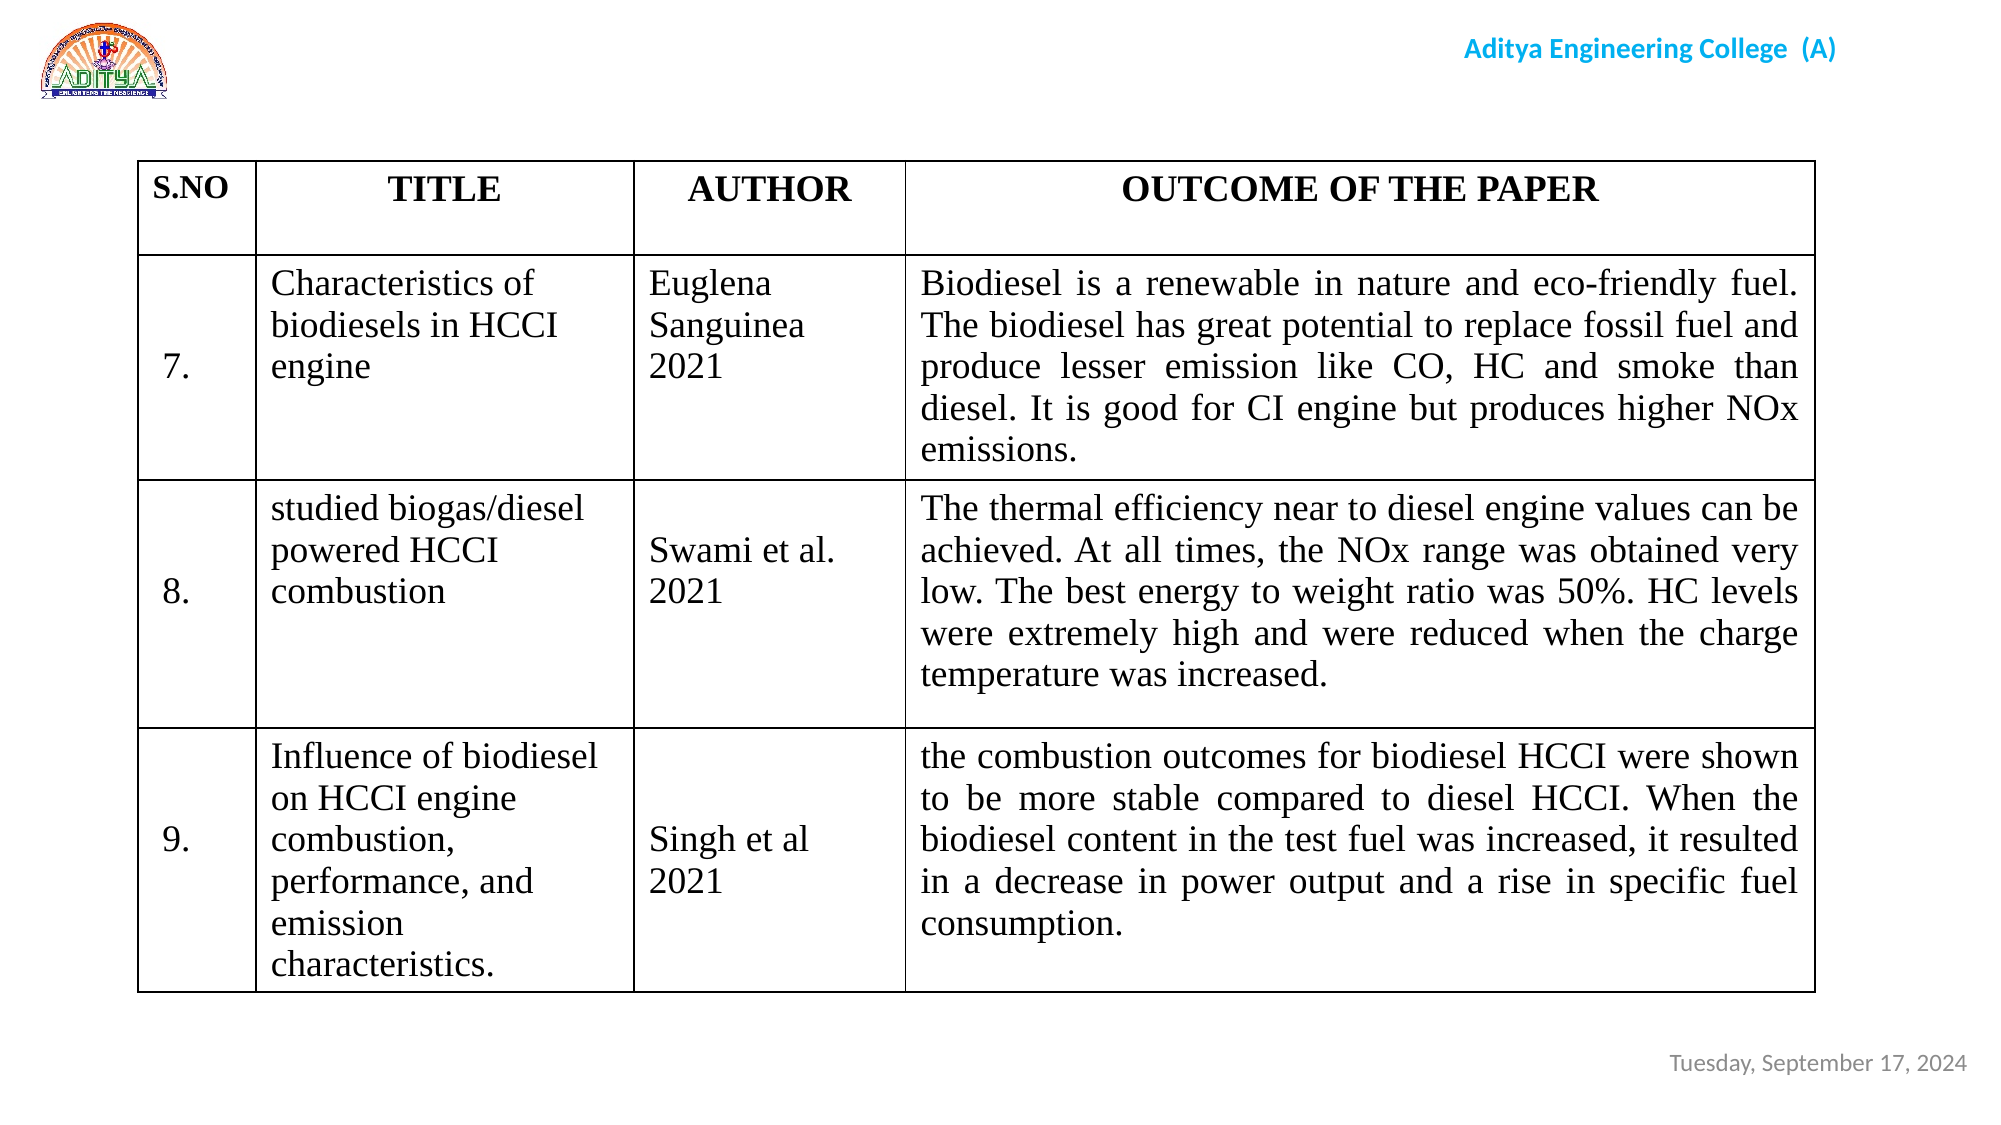

| S.NO | TITLE | AUTHOR | OUTCOME OF THE PAPER |
| --- | --- | --- | --- |
| 7. | Characteristics of biodiesels in HCCI engine | Euglena Sanguinea 2021 | Biodiesel is a renewable in nature and eco-friendly fuel. The biodiesel has great potential to replace fossil fuel and produce lesser emission like CO, HC and smoke than diesel. It is good for CI engine but produces higher NOx emissions. |
| 8. | studied biogas/diesel powered HCCI combustion | Swami et al. 2021 | The thermal efficiency near to diesel engine values can be achieved. At all times, the NOx range was obtained very low. The best energy to weight ratio was 50%. HC levels were extremely high and were reduced when the charge temperature was increased. |
| 9. | Influence of biodiesel on HCCI engine combustion, performance, and emission characteristics. | Singh et al 2021 | the combustion outcomes for biodiesel HCCI were shown to be more stable compared to diesel HCCI. When the biodiesel content in the test fuel was increased, it resulted in a decrease in power output and a rise in specific fuel consumption. |
Tuesday, September 17, 2024